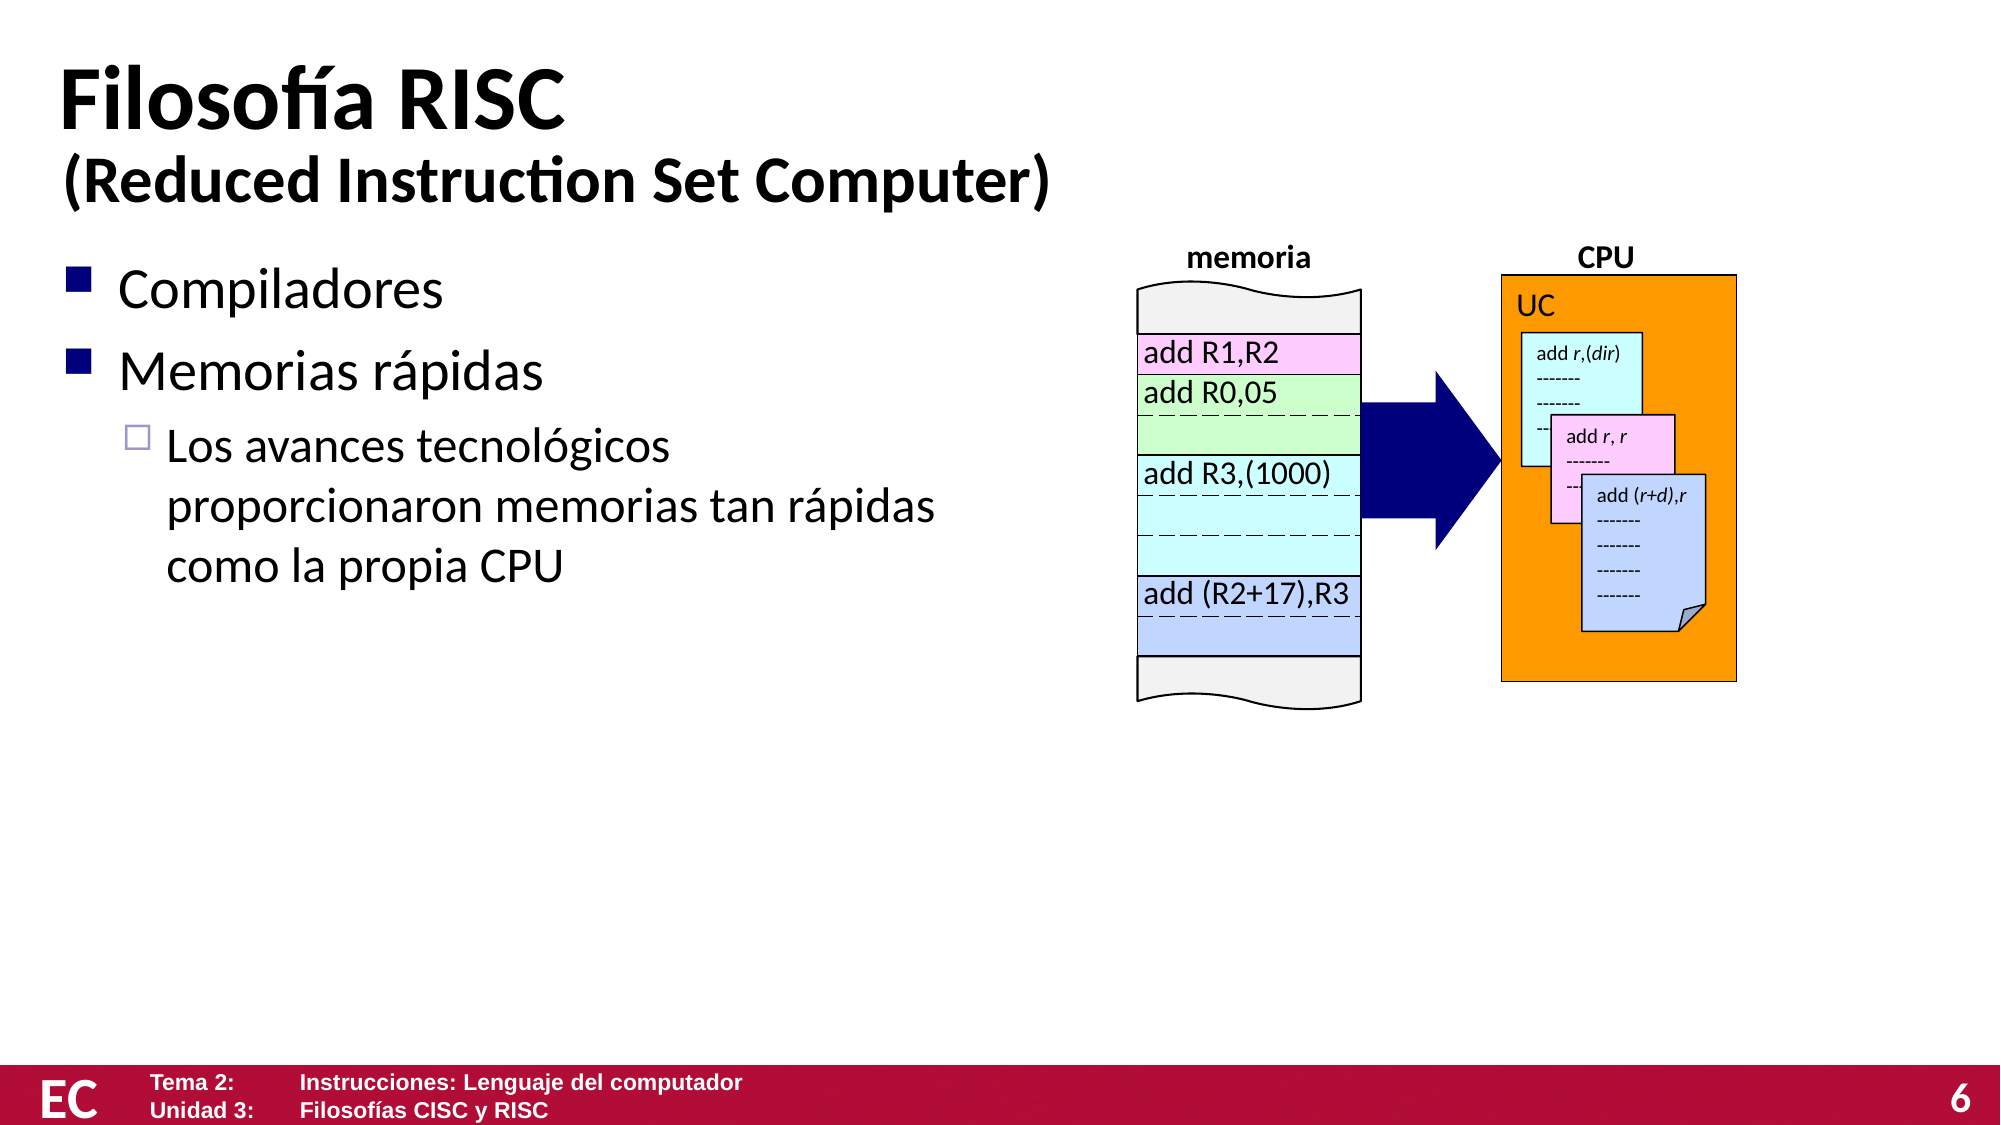

# Filosofía RISC
(Reduced Instruction Set Computer)
memoria
CPU
UC
add r,(dir)
-------
-------
-------

add r, r
-------
-------

add (r+d),r
-------
-------
-------
-------

Compiladores
Memorias rápidas
Los avances tecnológicos proporcionaron memorias tan rápidas como la propia CPU

| add R1,R2 |
| --- |
| add R0,05 |
|  |
| add R3,(1000) |
|  |
|  |
| add (R2+17),R3 |
|  |